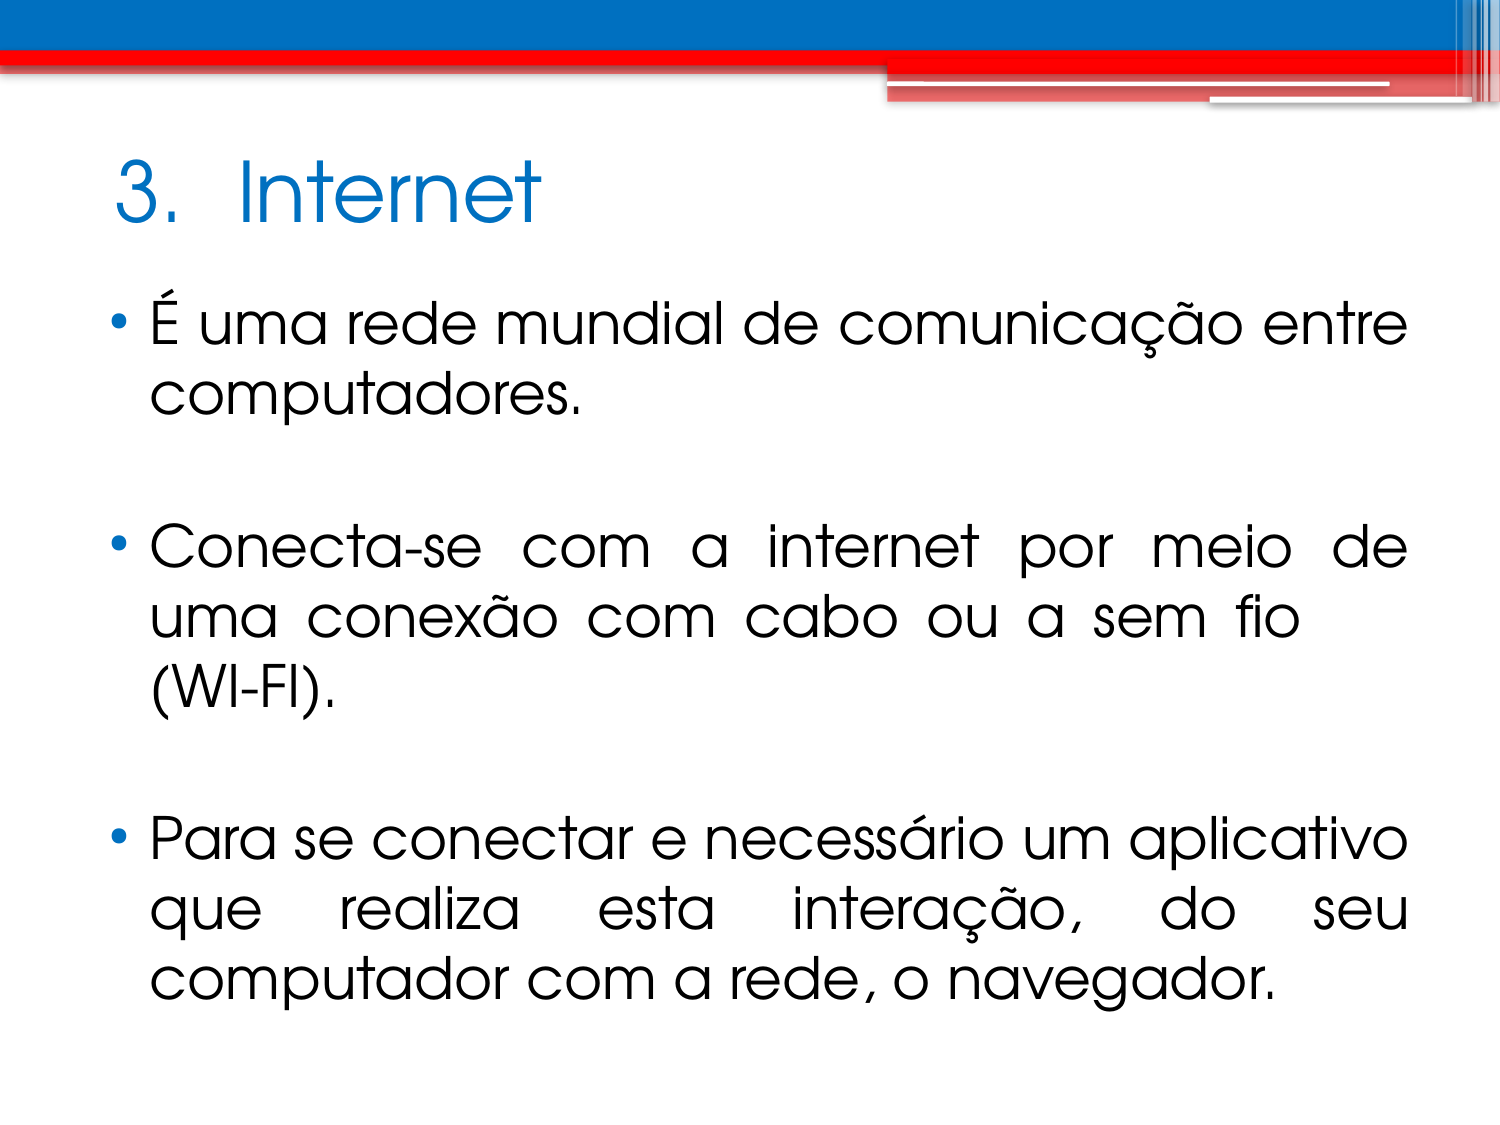

# Internet
É uma rede mundial de comunicação entre computadores.

Conecta-se com a internet por meio de uma conexão com cabo ou a sem fio     (WI-FI).

Para se conectar e necessário um aplicativo que realiza esta interação, do seu computador com a rede, o navegador.